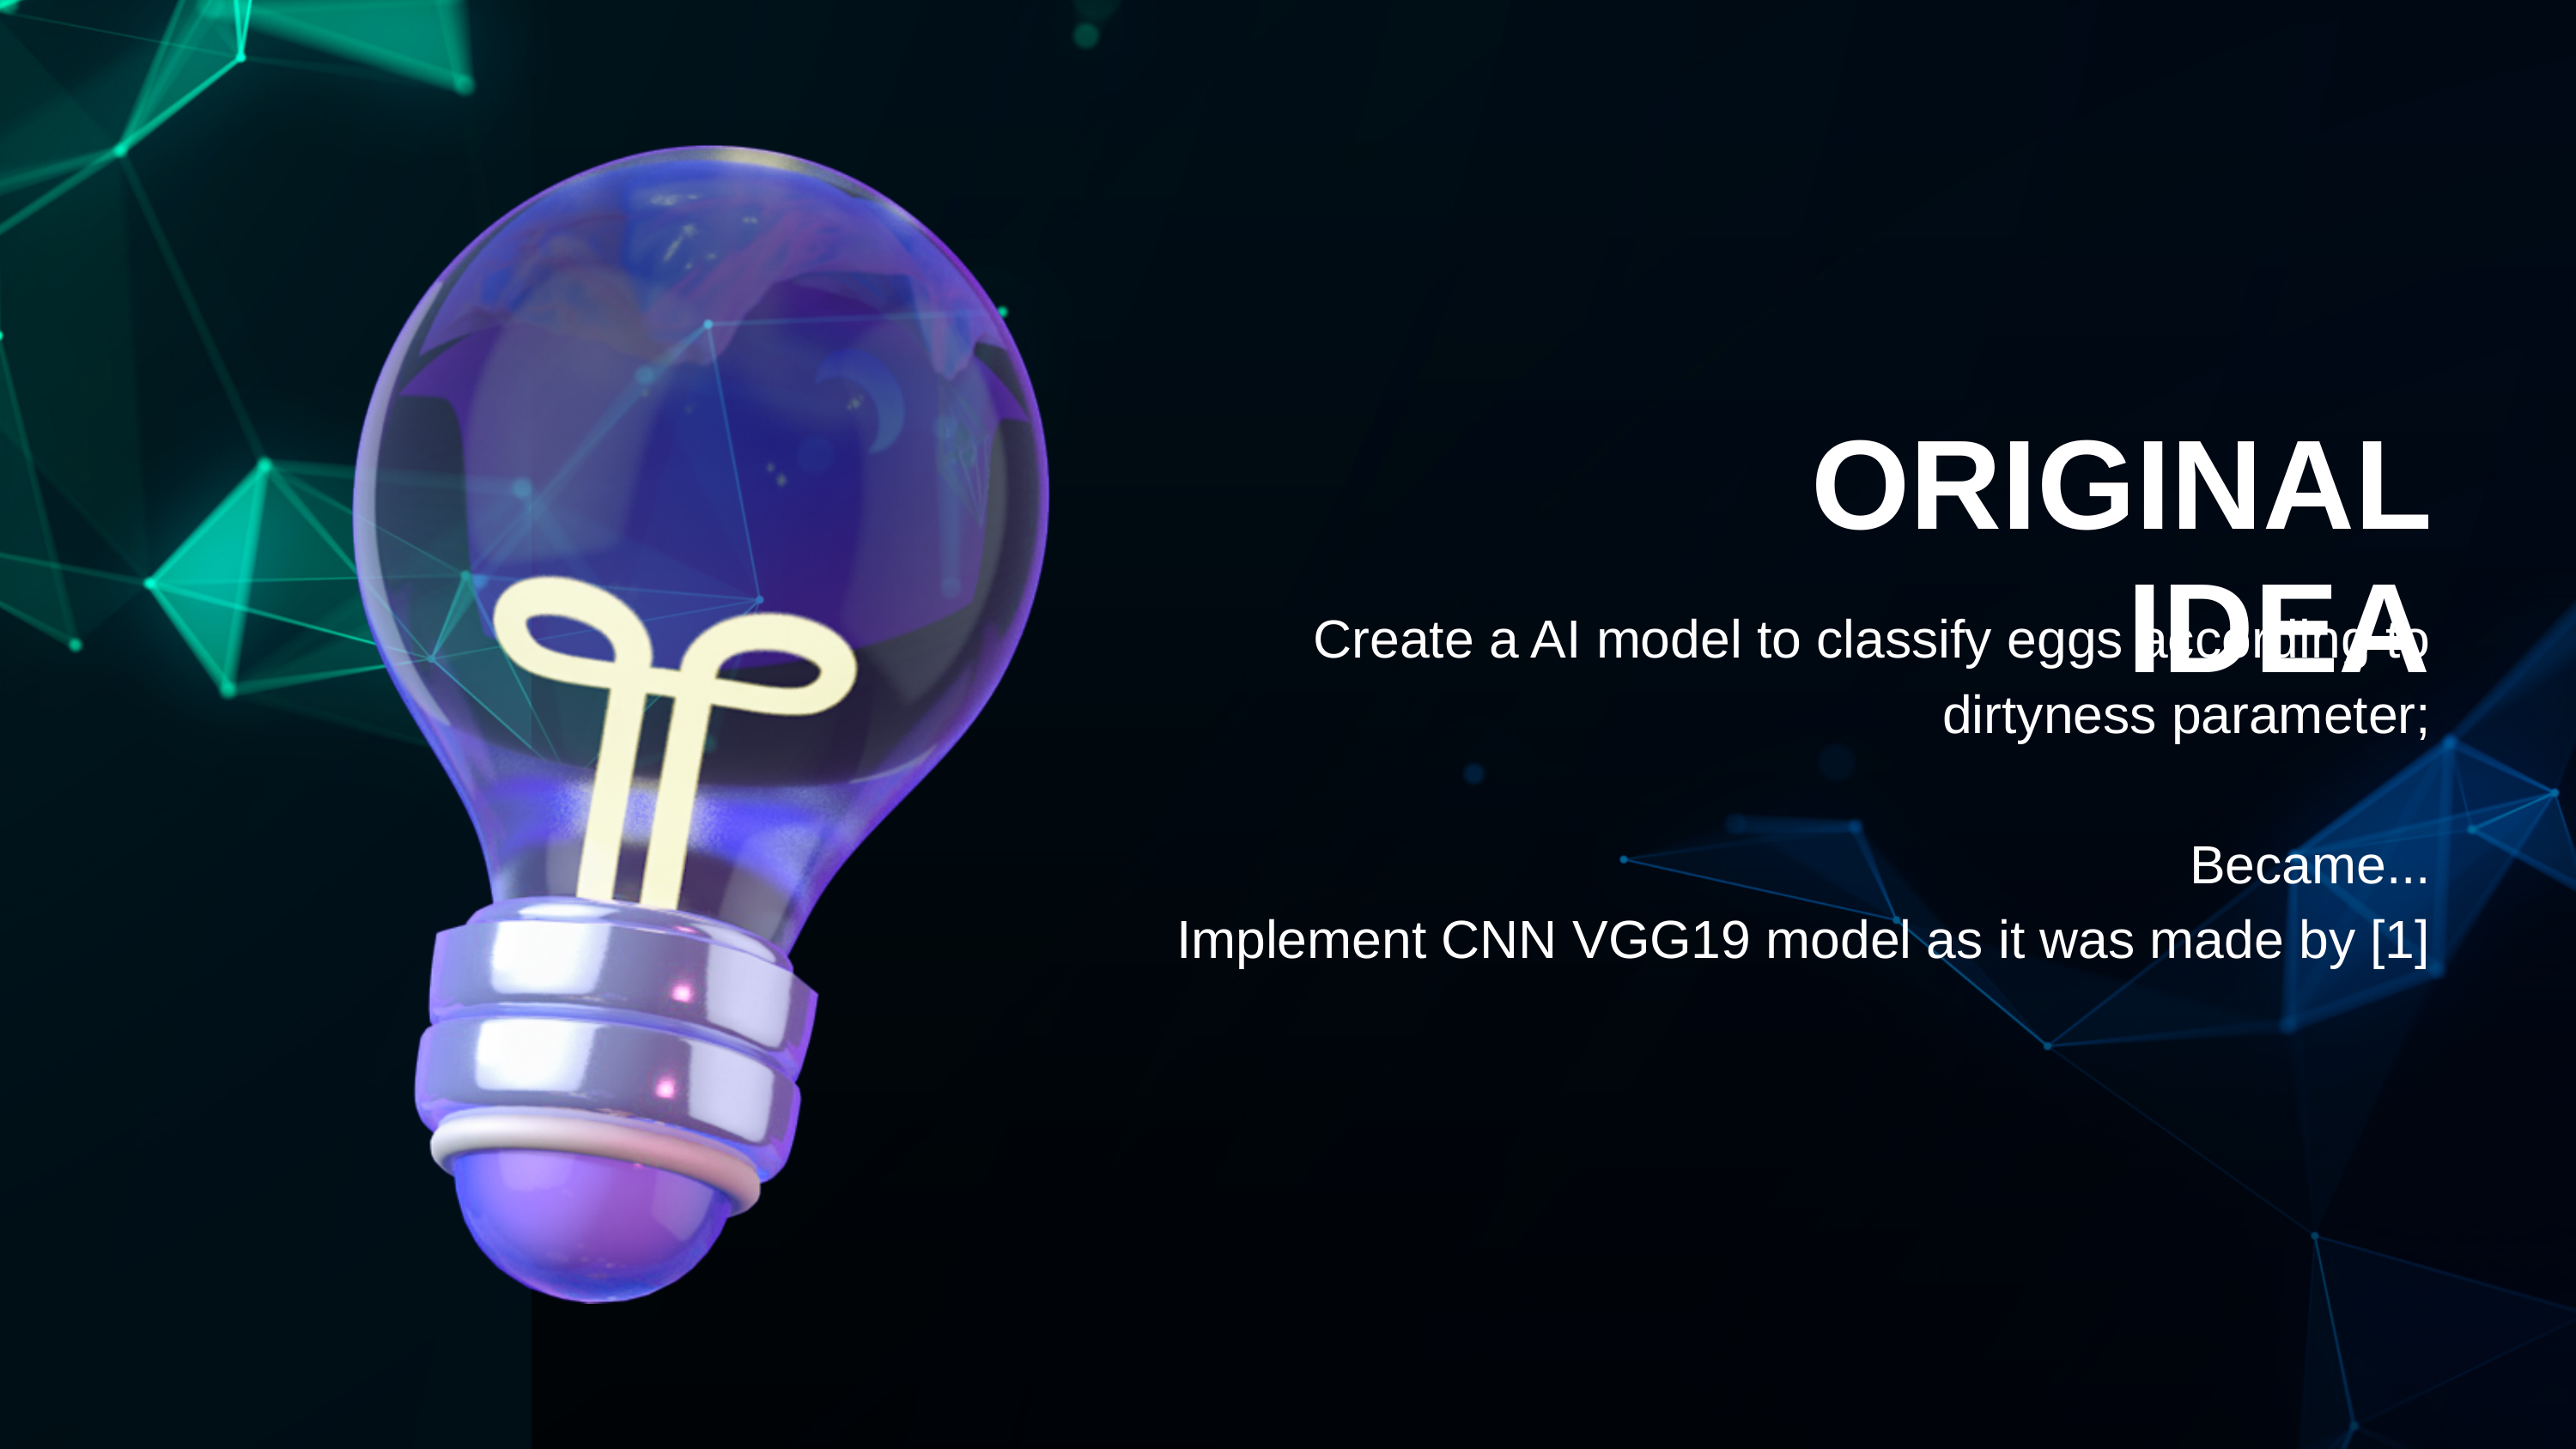

ORIGINAL IDEA
Create a AI model to classify eggs according to dirtyness parameter;

Became...
Implement CNN VGG19 model as it was made by [1]